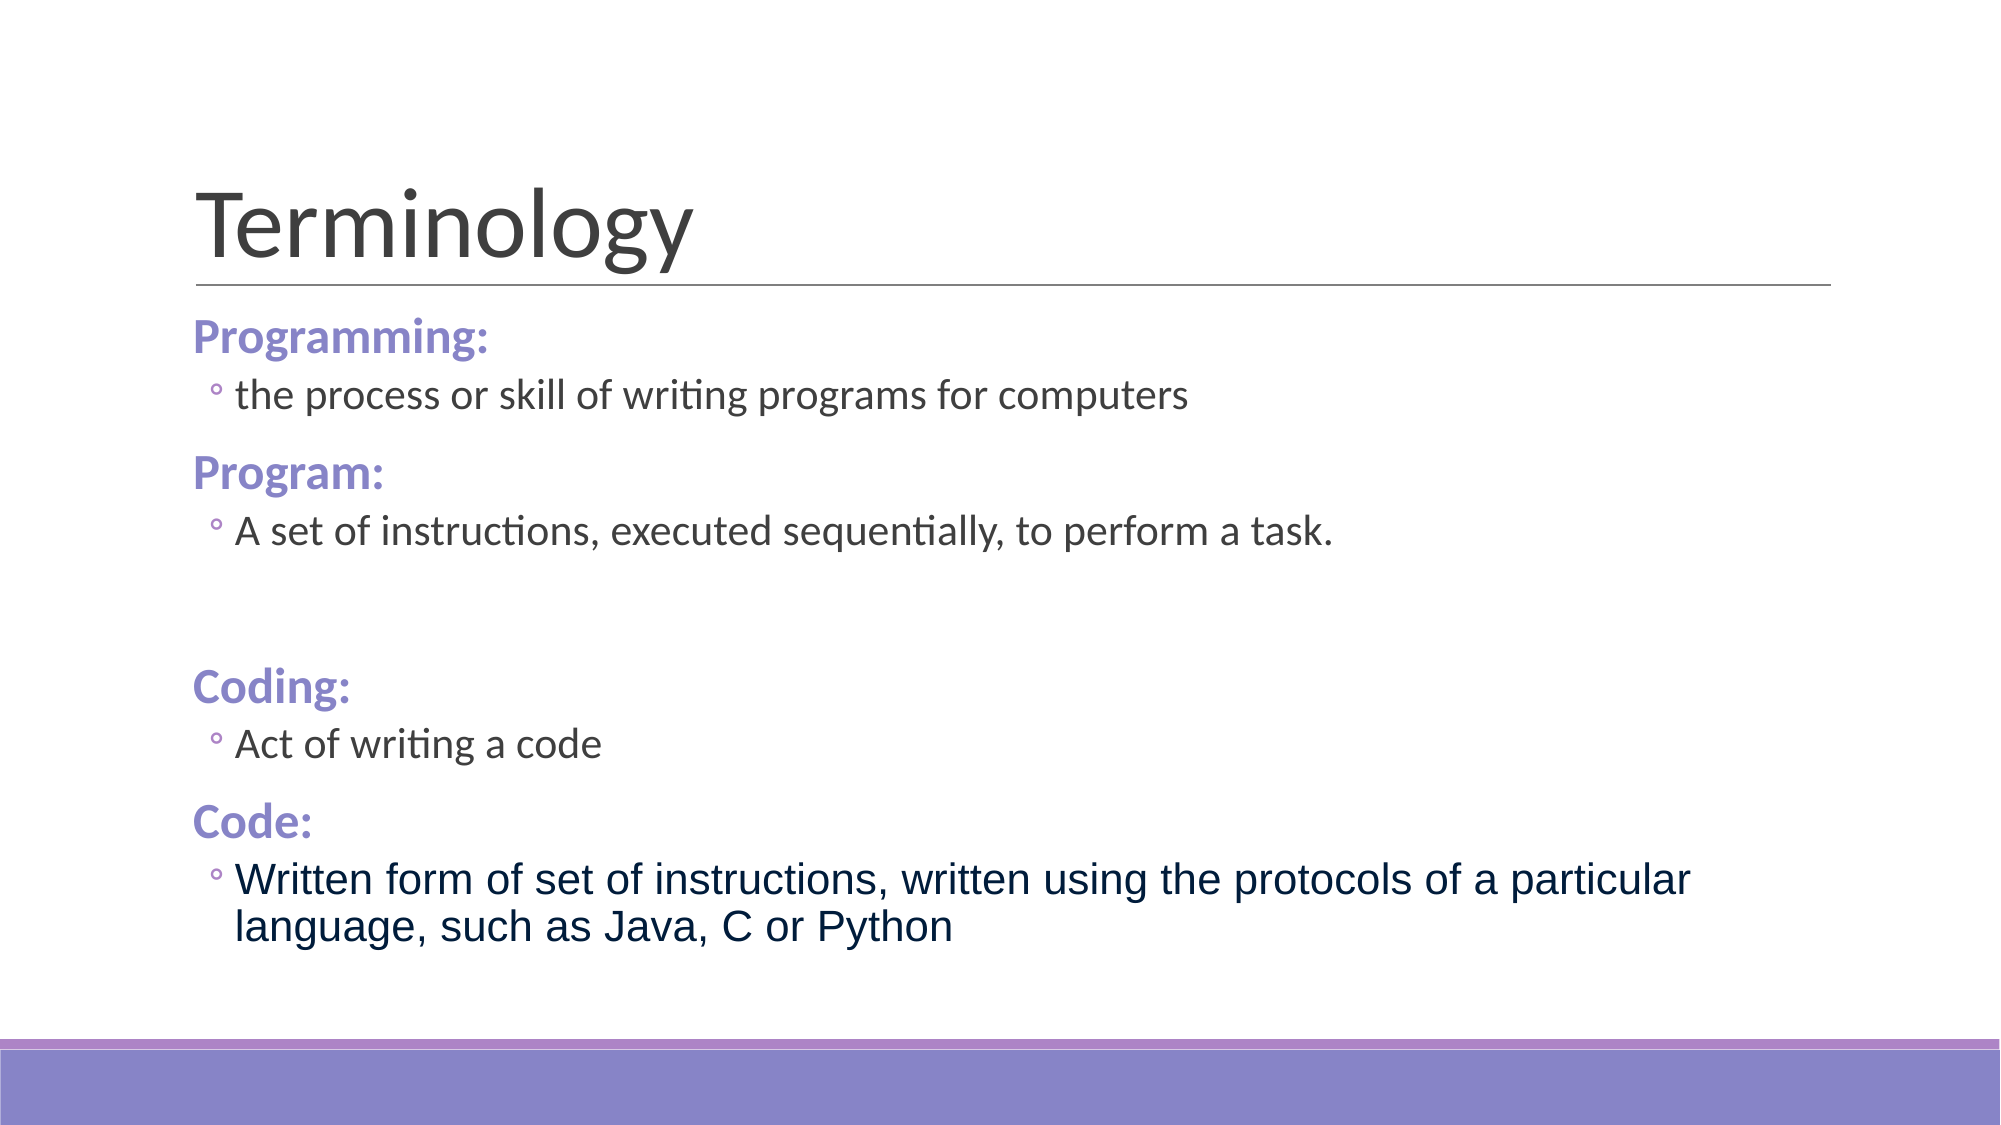

# Terminology
Programming:
the process or skill of writing programs for computers
Program:
A set of instructions, executed sequentially, to perform a task.

Coding:
Act of writing a code
Code:
Written form of set of instructions, written using the protocols of a particular language, such as Java, C or Python